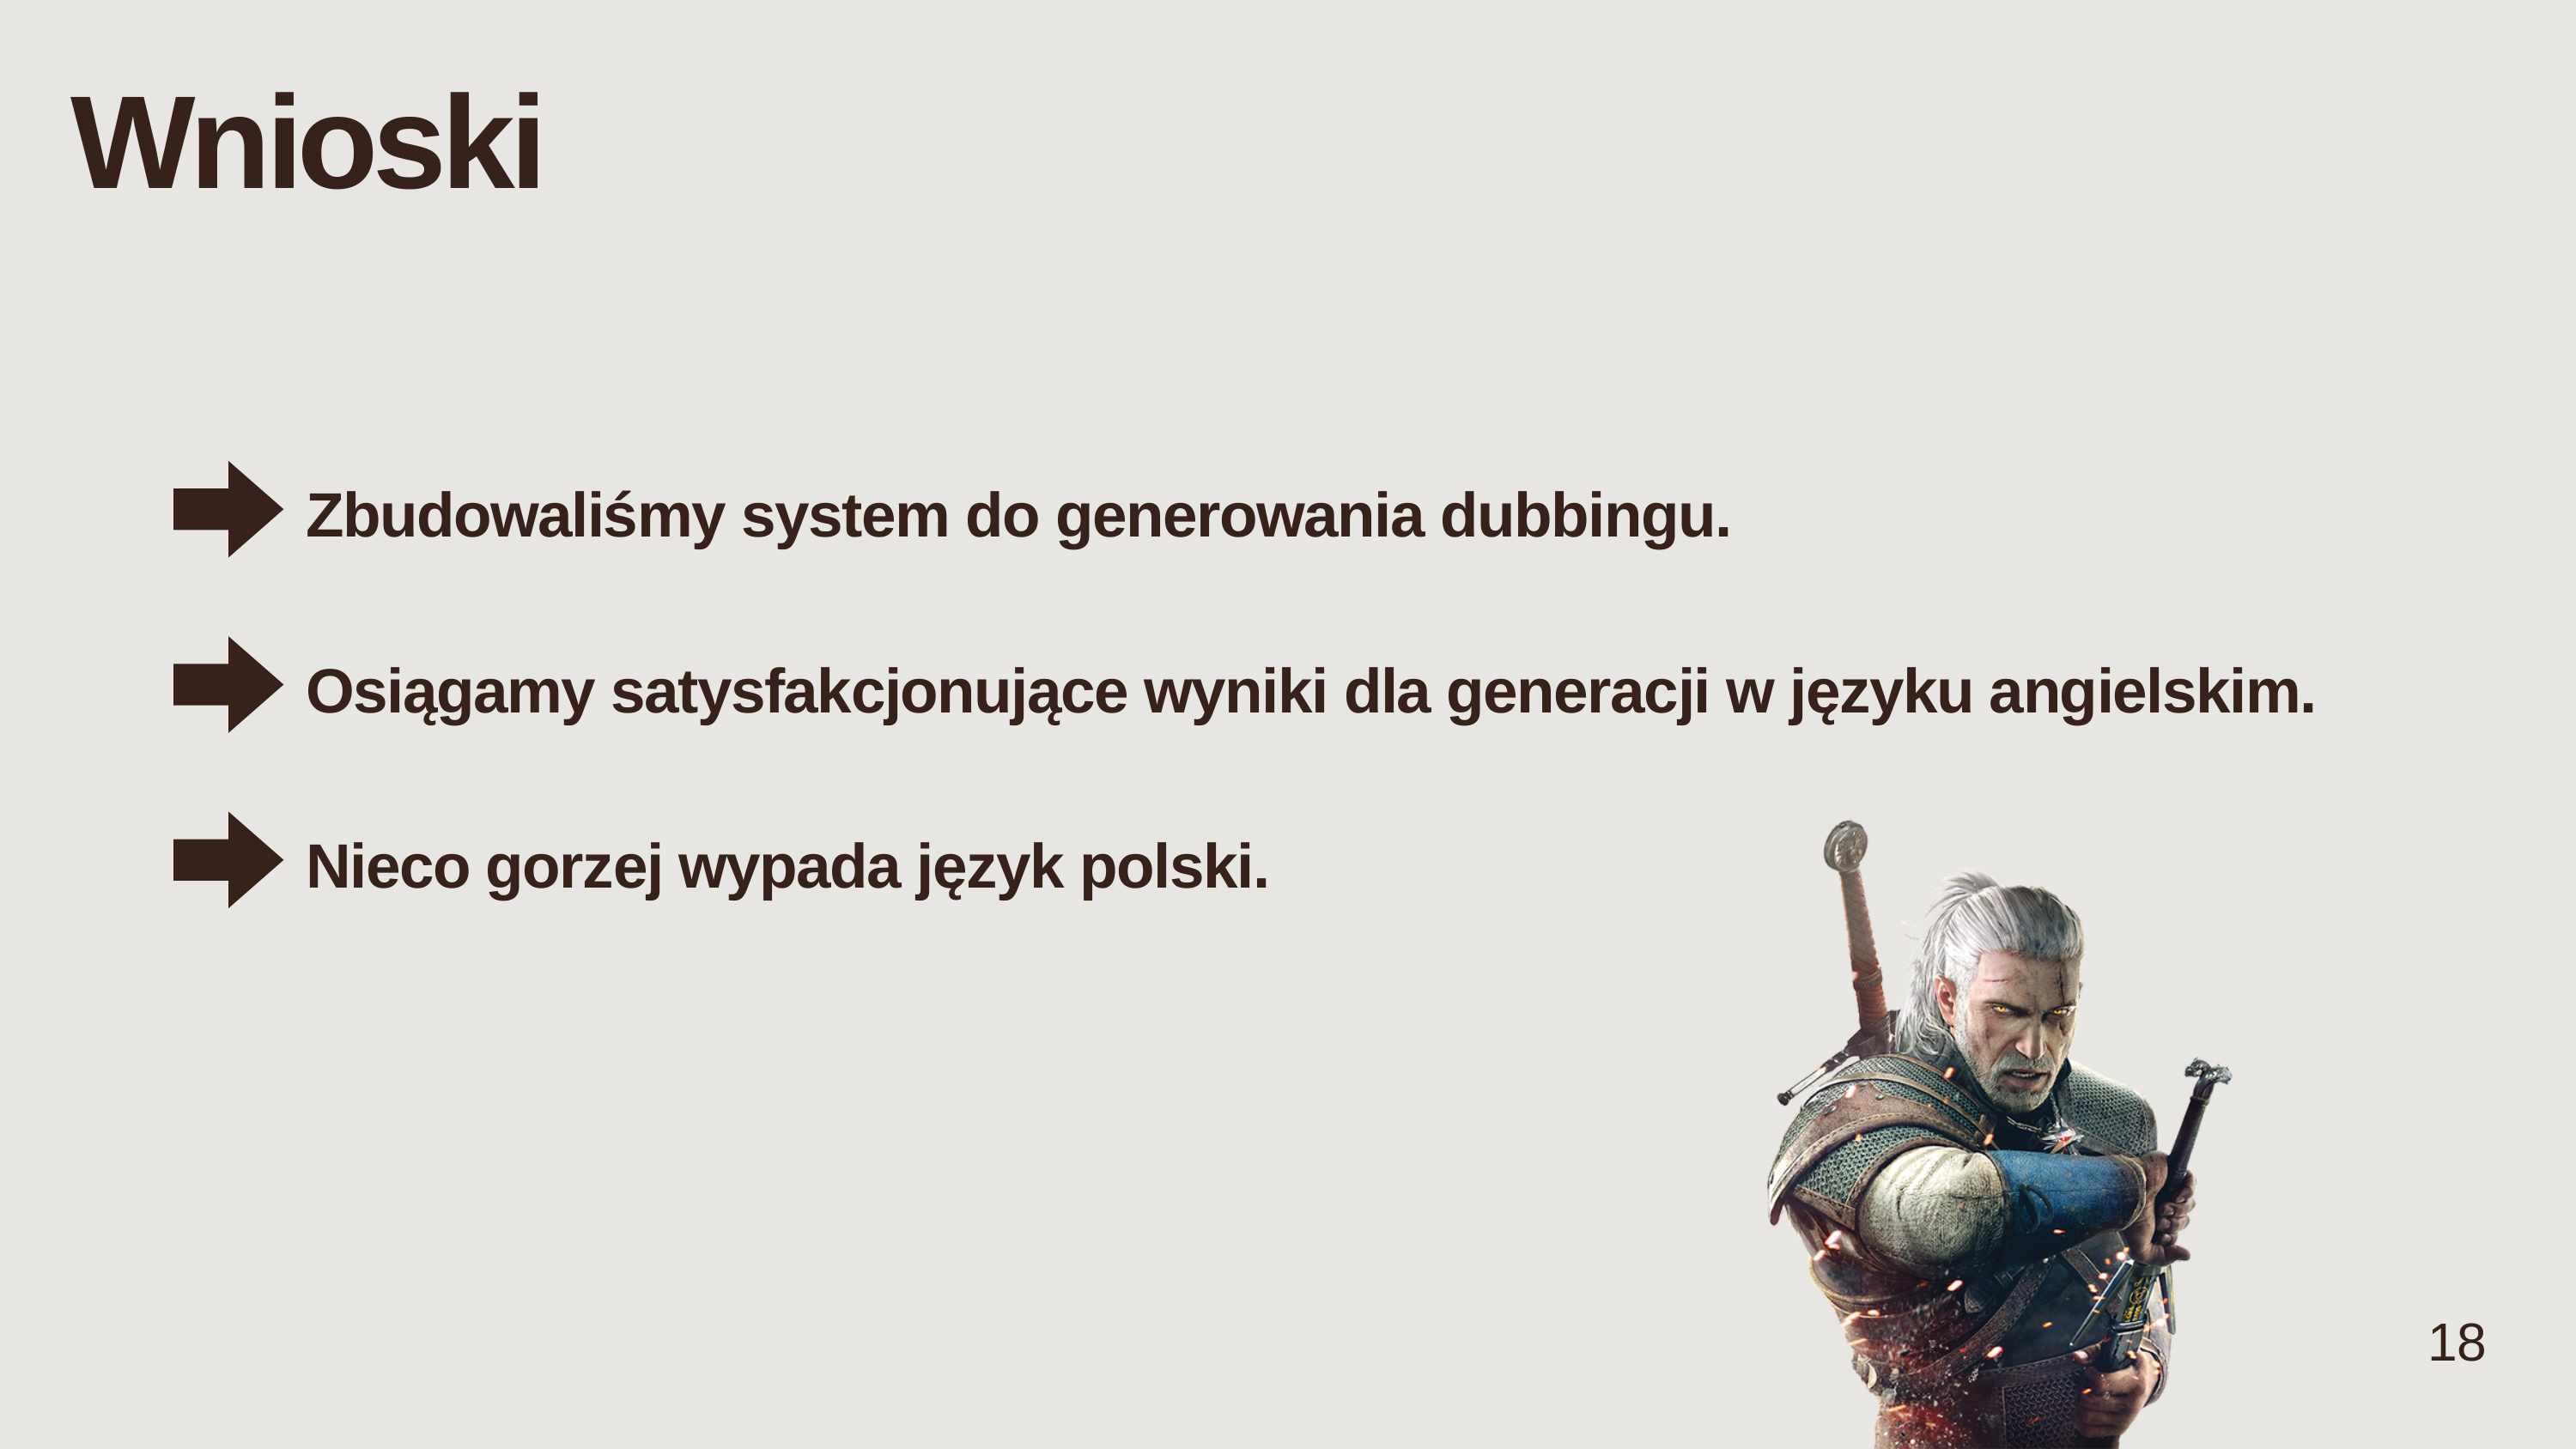

Wnioski

Zbudowaliśmy system do generowania dubbingu.

Osiągamy satysfakcjonujące wyniki dla generacji w języku angielskim.

Nieco gorzej wypada język polski.

18